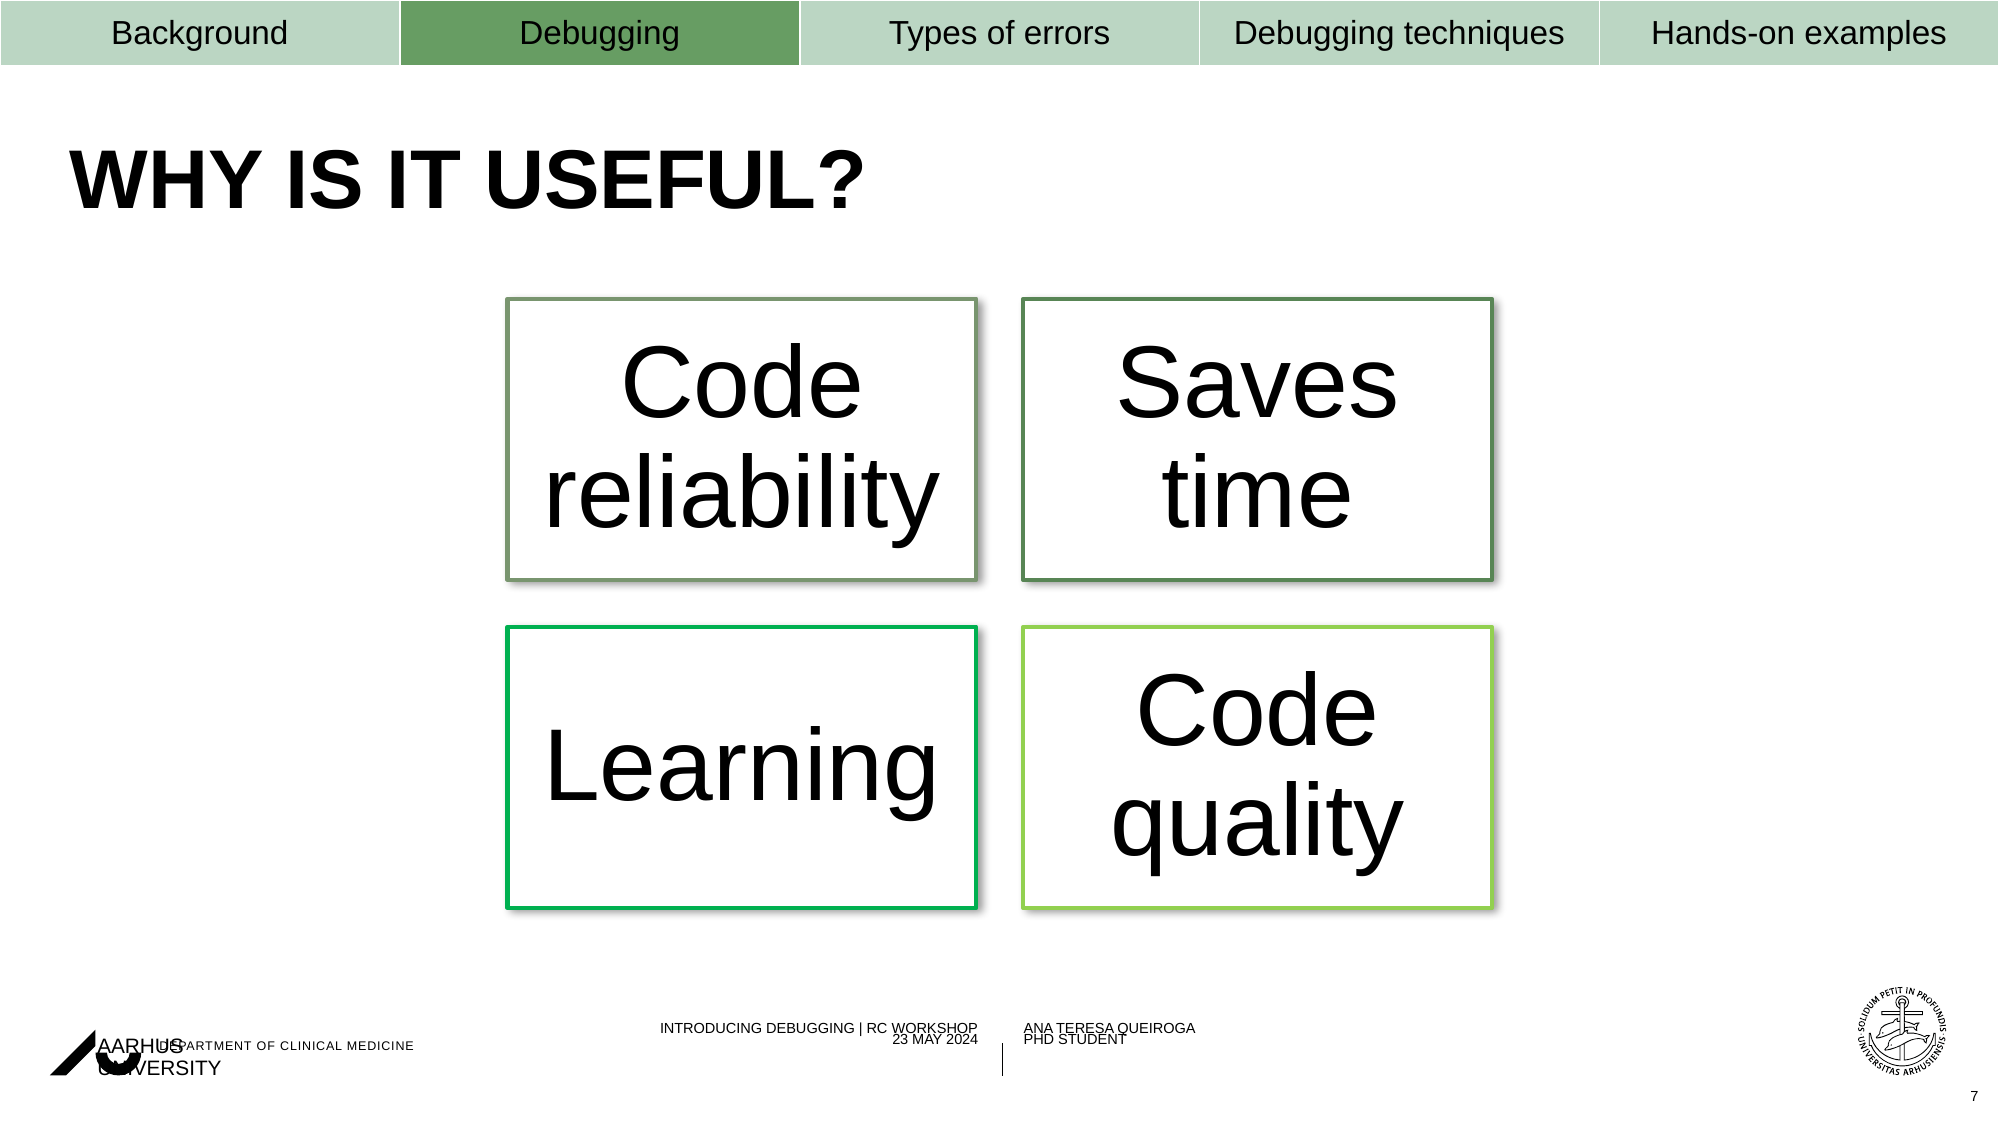

| Background | Debugging | Types of errors | Debugging techniques | Hands-on examples |
| --- | --- | --- | --- | --- |
Why is it useful?
Code reliability
Saves time
Learning
Code quality
7